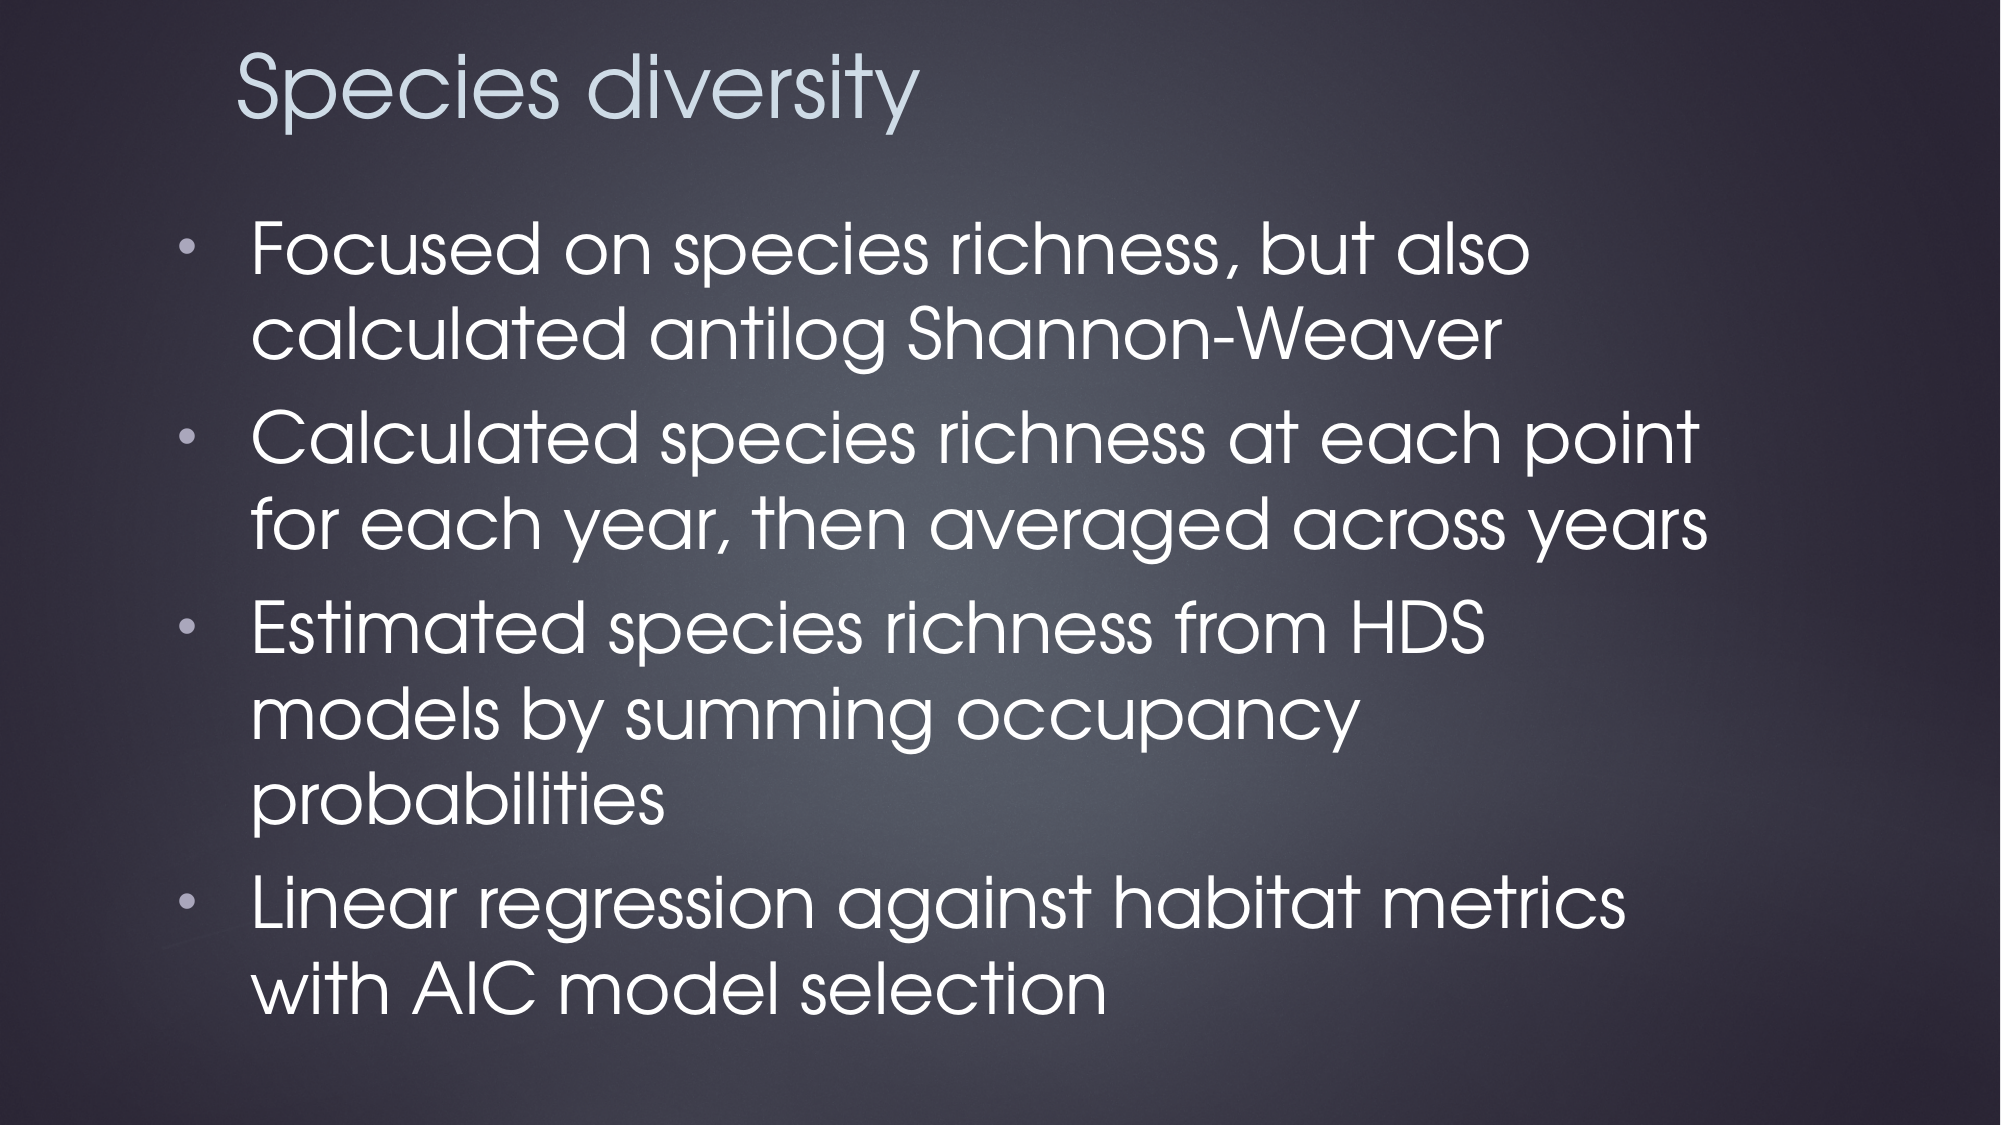

# Species diversity
Focused on species richness, but also calculated antilog Shannon-Weaver
Calculated species richness at each point for each year, then averaged across years
Estimated species richness from HDS models by summing occupancy probabilities
Linear regression against habitat metrics with AIC model selection